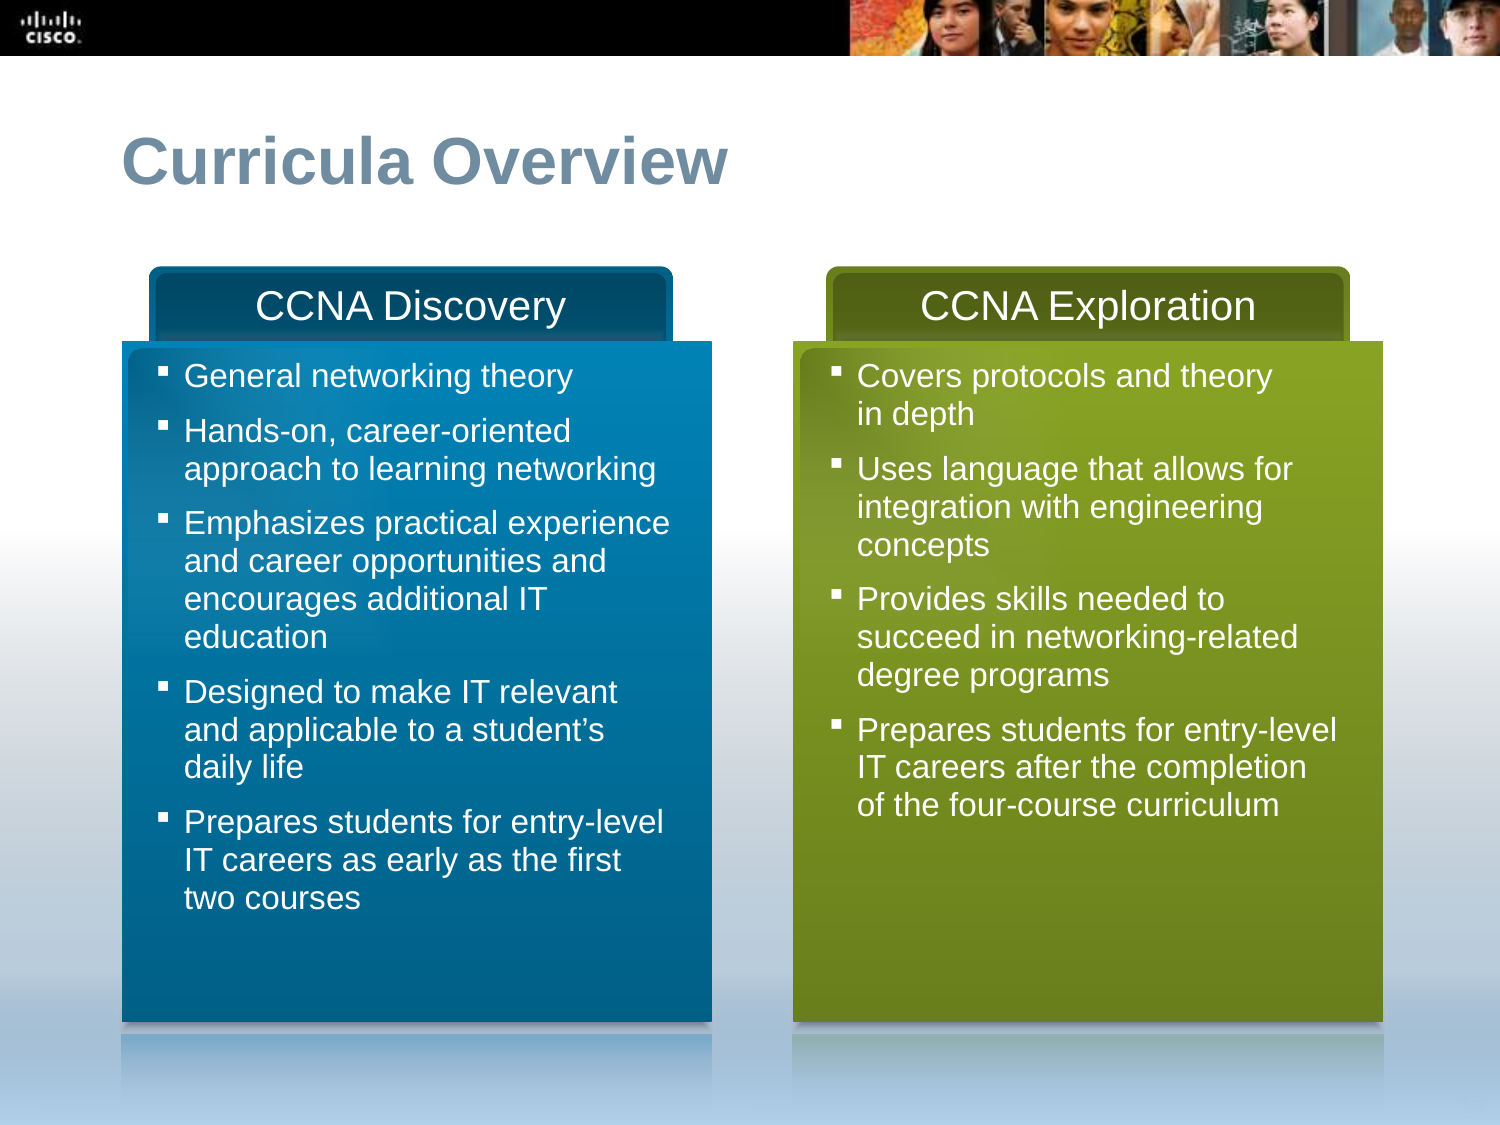

Curricula Overview

CCNA Discovery
CCNA Exploration

General networking theory
Hands-on, career-oriented approach to learning networking
Emphasizes practical experience and career opportunities and encourages additional IT education
Designed to make IT relevant and applicable to a student’s daily life
Prepares students for entry-level IT careers as early as the first two courses
Covers protocols and theory
in depth
Uses language that allows for integration with engineering concepts
Provides skills needed to succeed in networking-related degree programs
Prepares students for entry-level IT careers after the completion
of the four-course curriculum